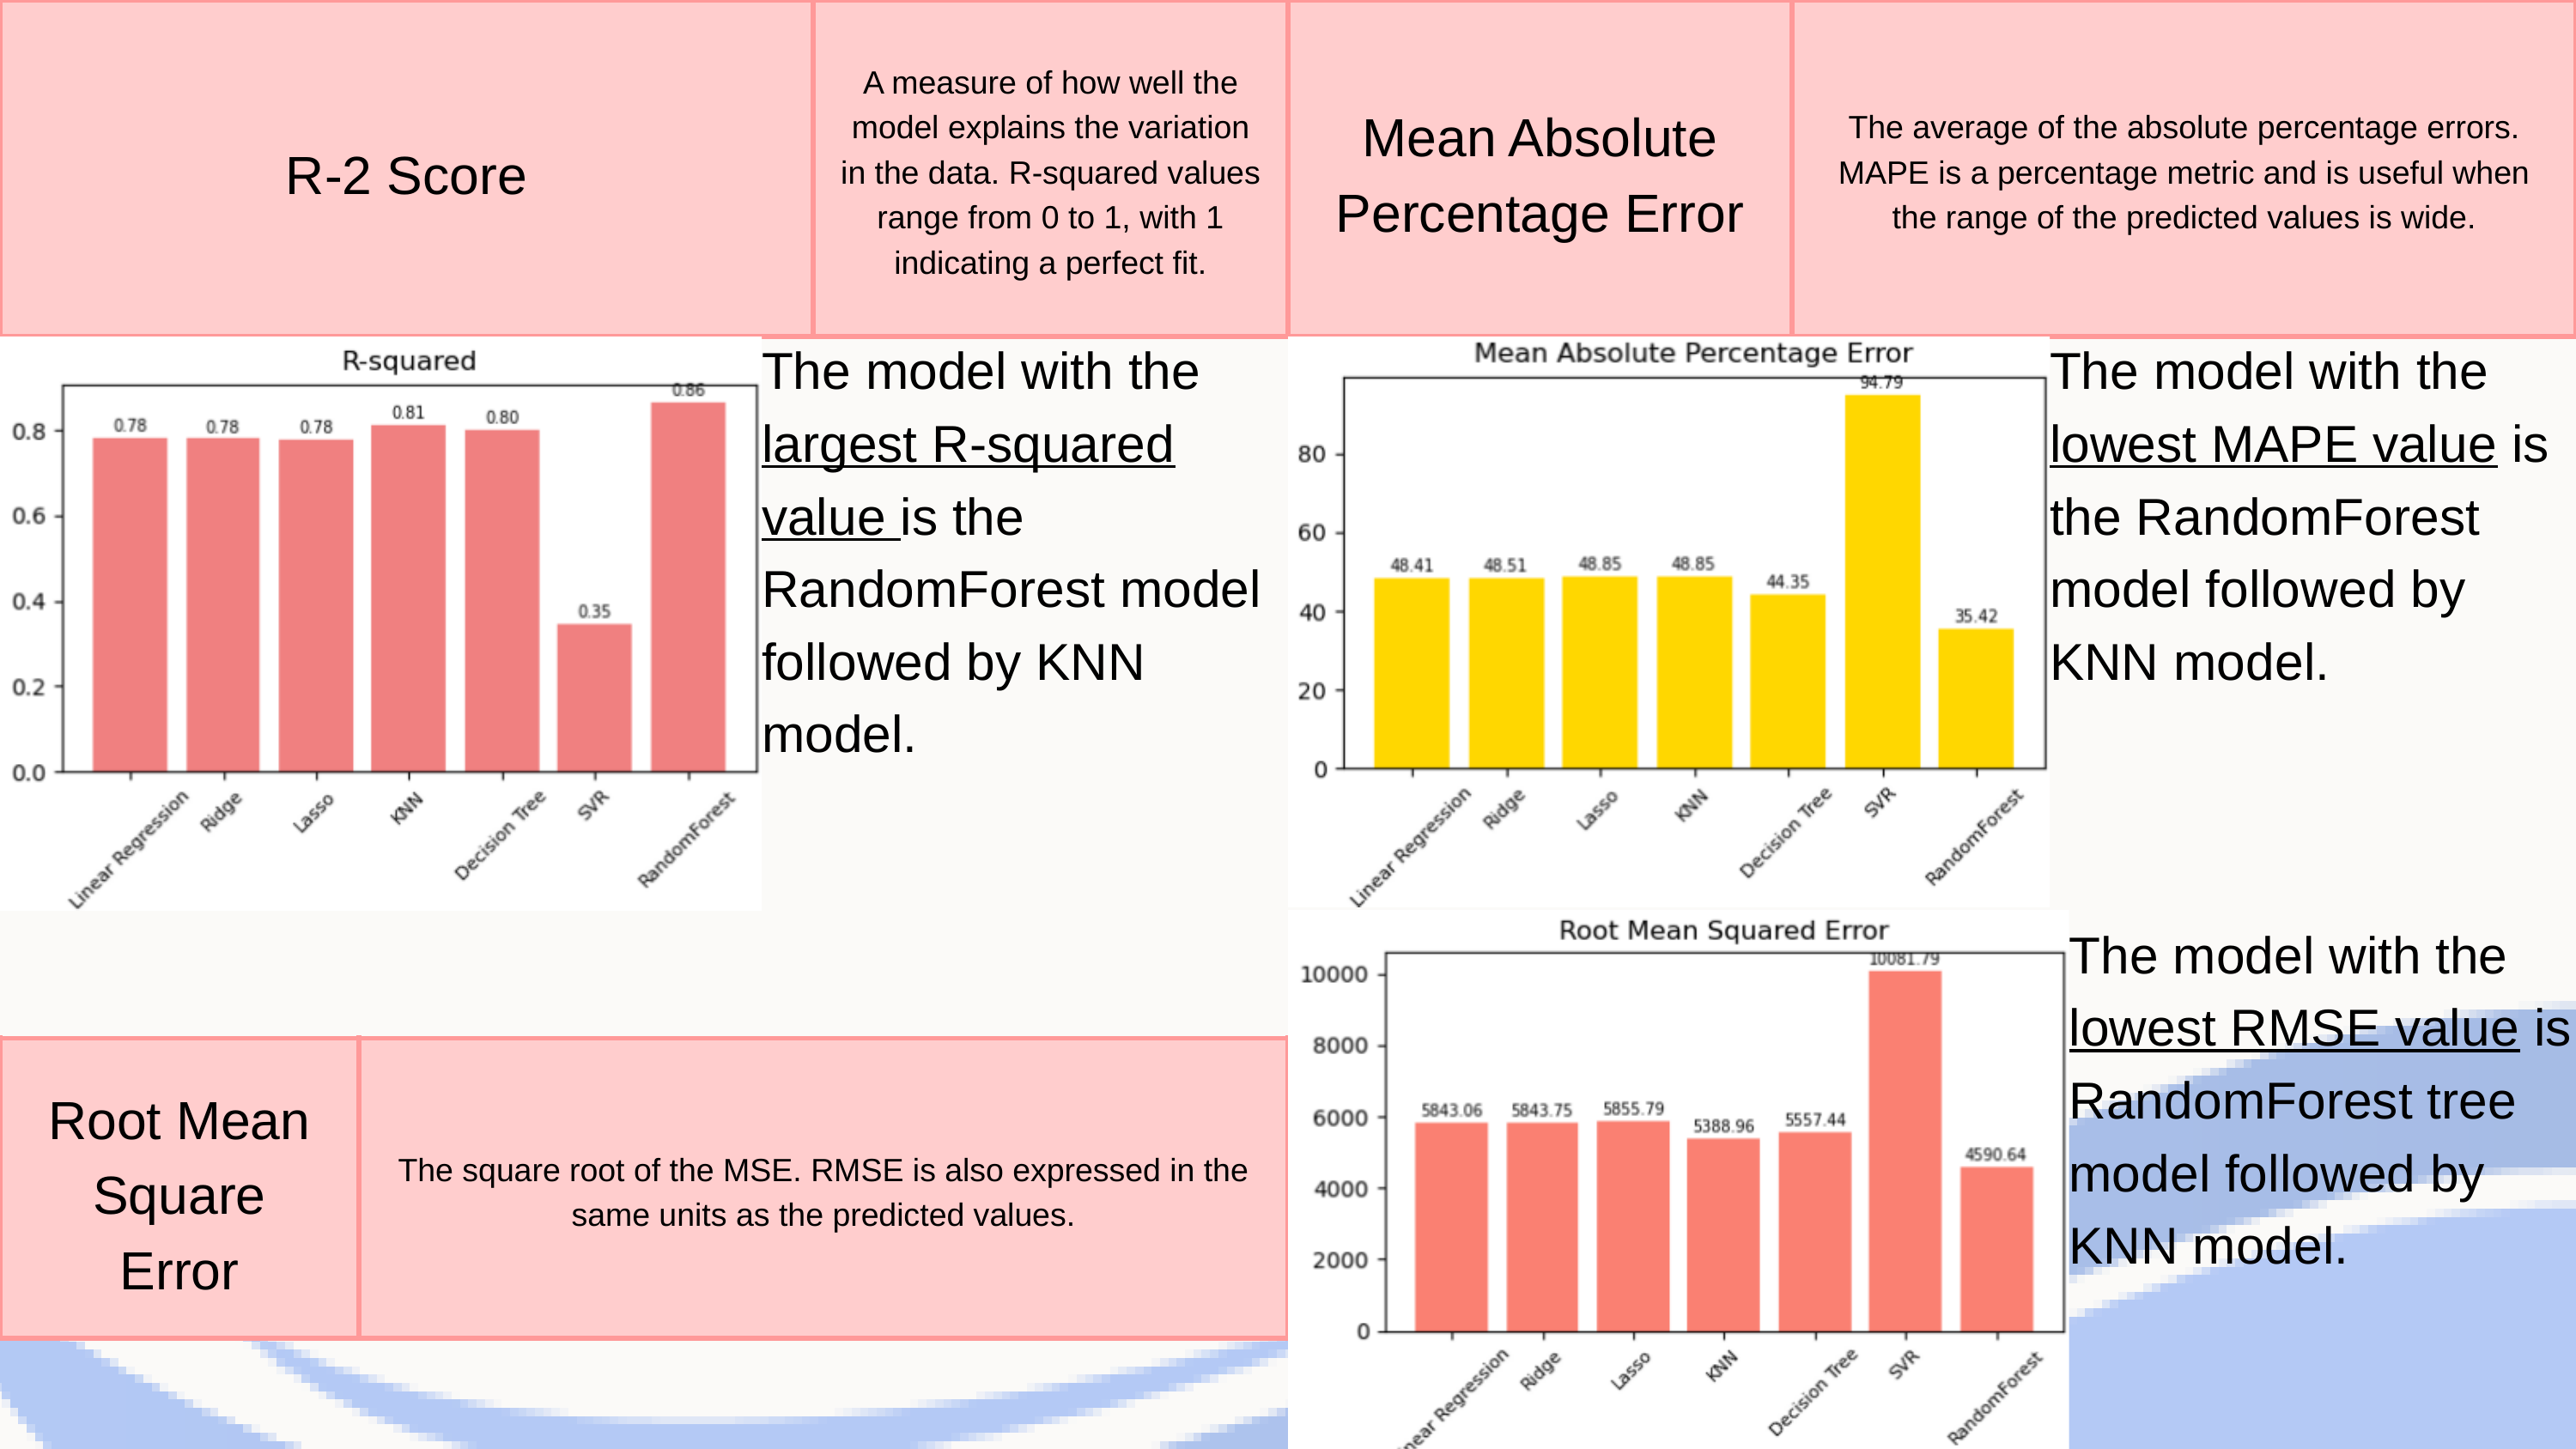

| R-2 Score | A measure of how well the model explains the variation in the data. R-squared values range from 0 to 1, with 1 indicating a perfect fit. |
| --- | --- |
| Mean Absolute Percentage Error | The average of the absolute percentage errors. MAPE is a percentage metric and is useful when the range of the predicted values is wide. |
| --- | --- |
The model with the largest R-squared value is the RandomForest model followed by KNN model.
The model with the lowest MAPE value is the RandomForest model followed by KNN model.

The model with the lowest RMSE value is RandomForest tree model followed by KNN model.

| Root Mean Square Error | The square root of the MSE. RMSE is also expressed in the same units as the predicted values. |
| --- | --- |